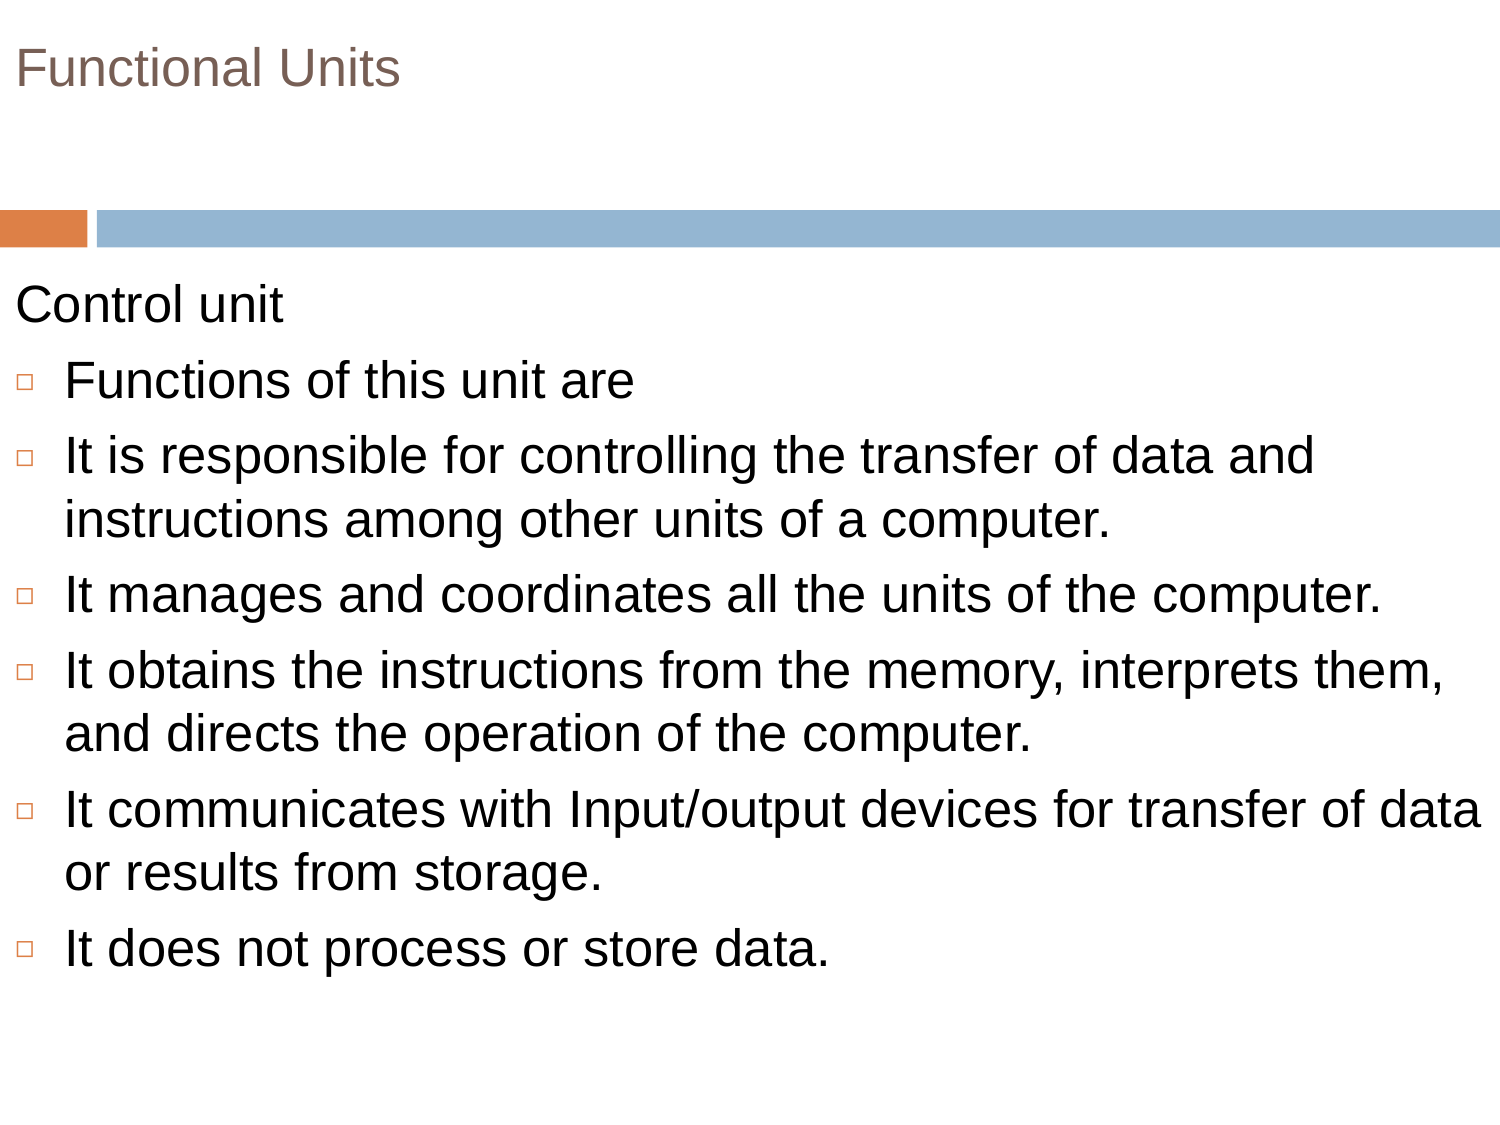

Functional Units
#
Control unit
Functions of this unit are
It is responsible for controlling the transfer of data and instructions among other units of a computer.
It manages and coordinates all the units of the computer.
It obtains the instructions from the memory, interprets them, and directs the operation of the computer.
It communicates with Input/output devices for transfer of data or results from storage.
It does not process or store data.